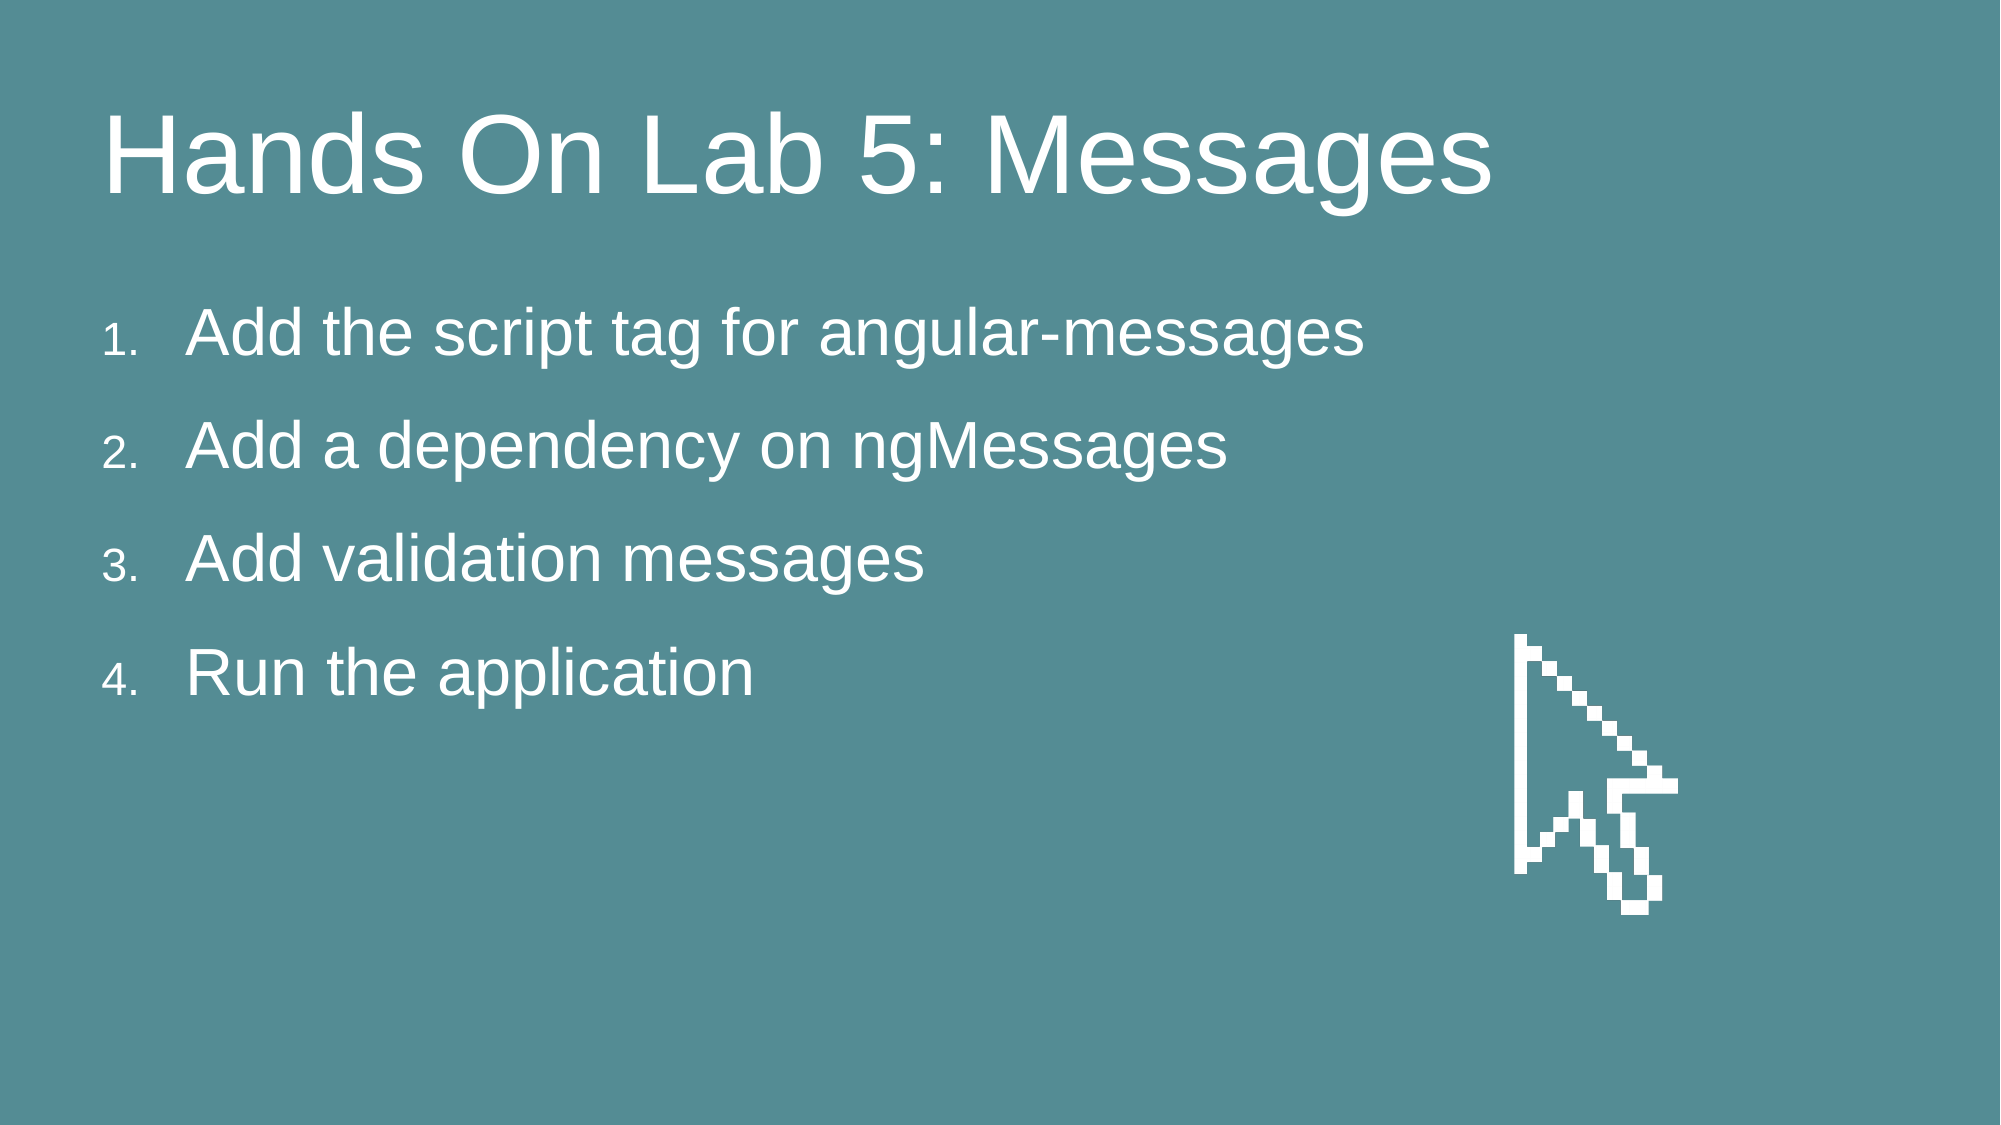

# Hands On Lab 5: Messages
Add the script tag for angular-messages
Add a dependency on ngMessages
Add validation messages
Run the application